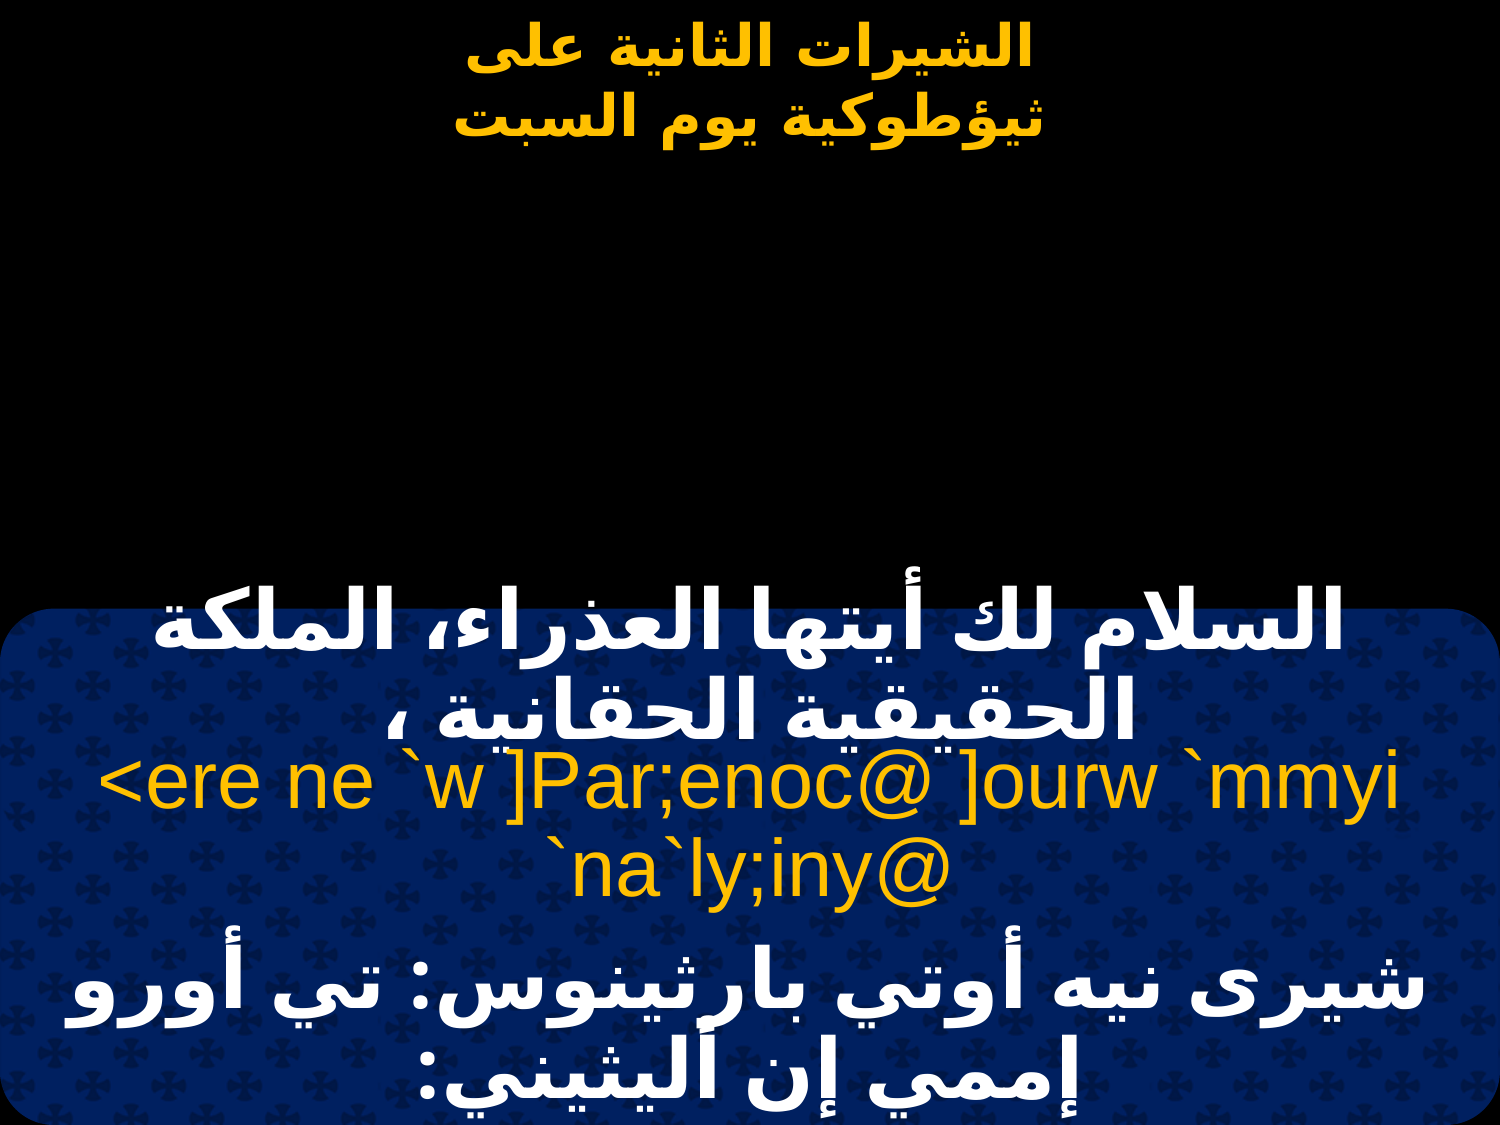

#
السلام لك أيتها العذراء، الملكة الحقيقية الحقانية ،
<ere ne `w ]Par;enoc@ ]ourw `mmyi `na`ly;iny@
شيرى نيه أوتي بارثينوس: تي أورو إممي إن أليثيني: